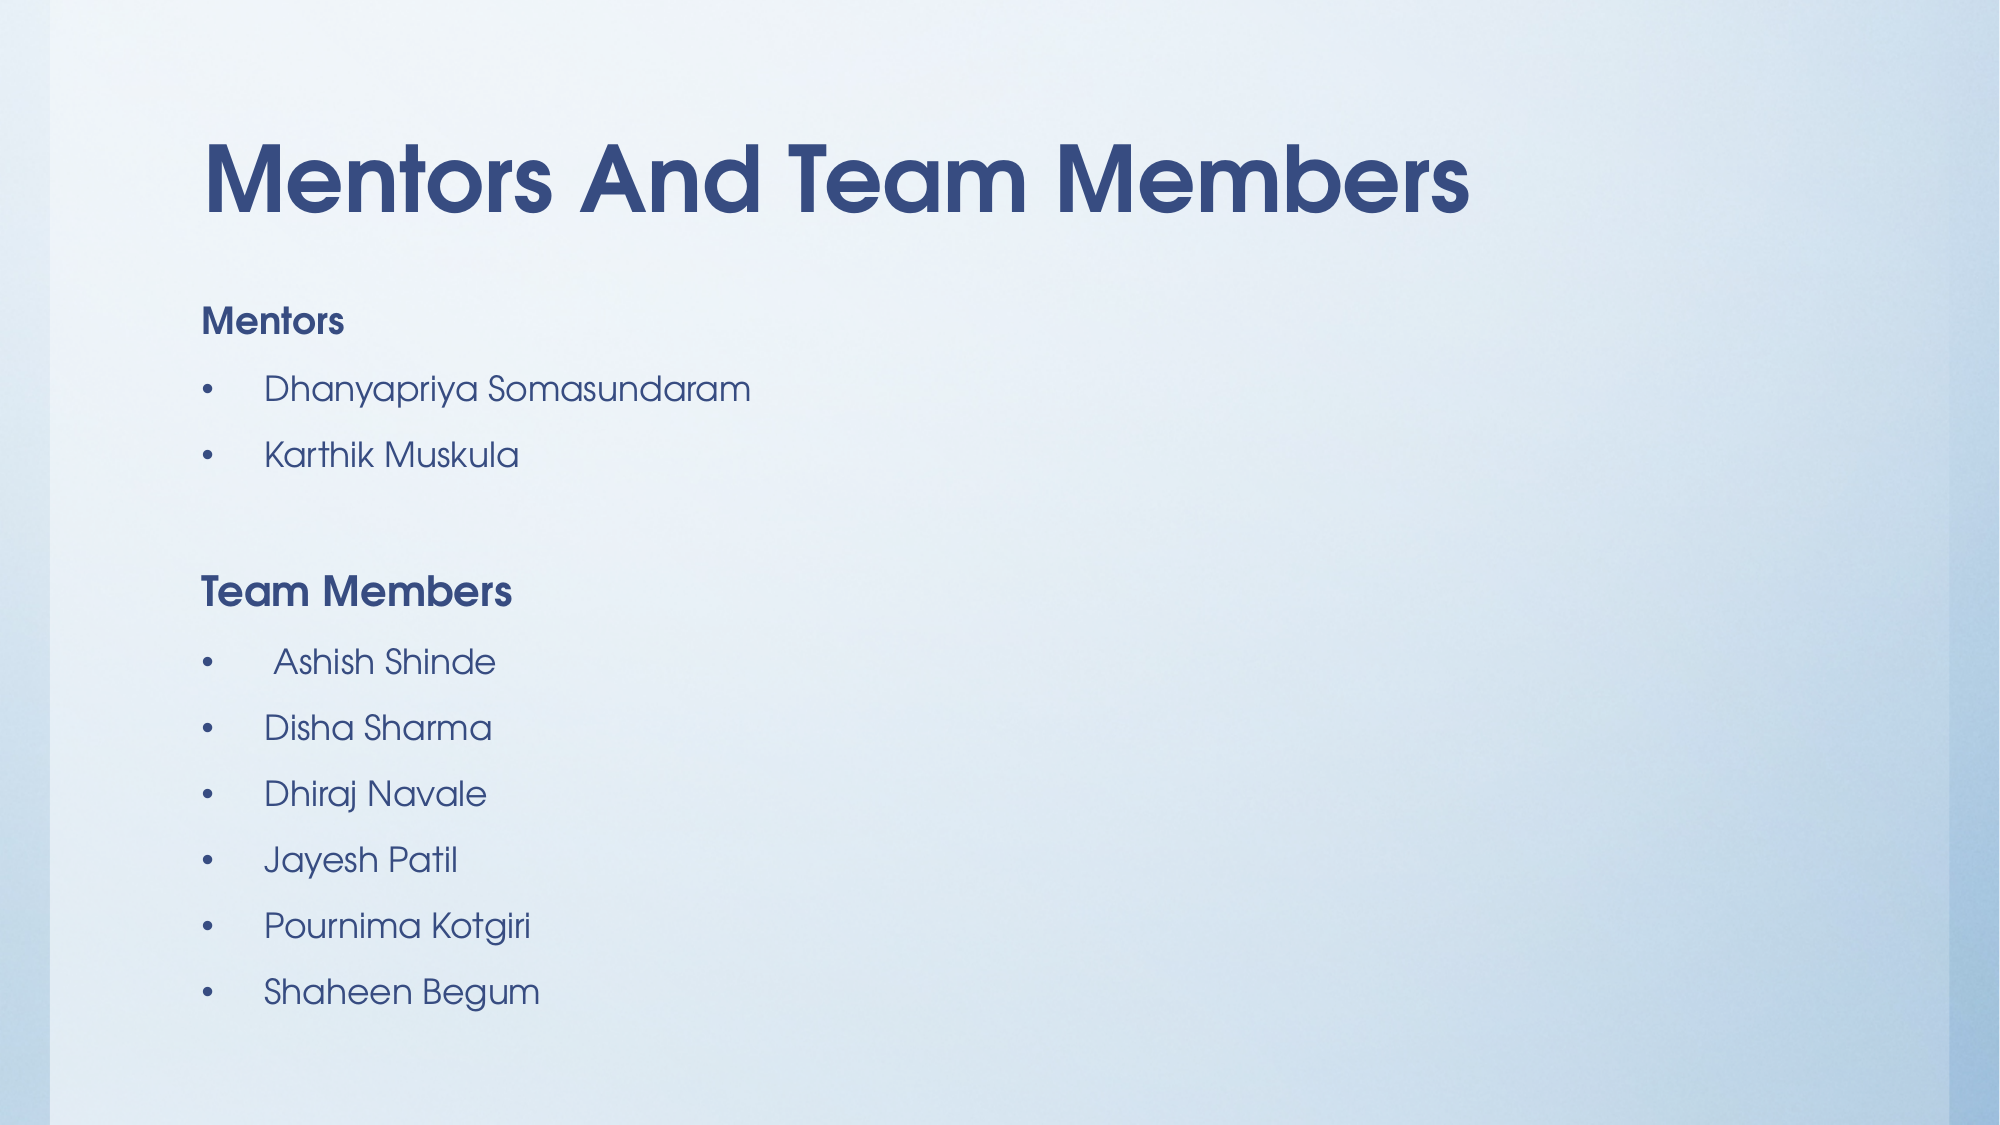

# Mentors And Team Members
Mentors
Dhanyapriya Somasundaram
Karthik Muskula

Team Members
 Ashish Shinde
Disha Sharma
Dhiraj Navale
Jayesh Patil
Pournima Kotgiri
Shaheen Begum